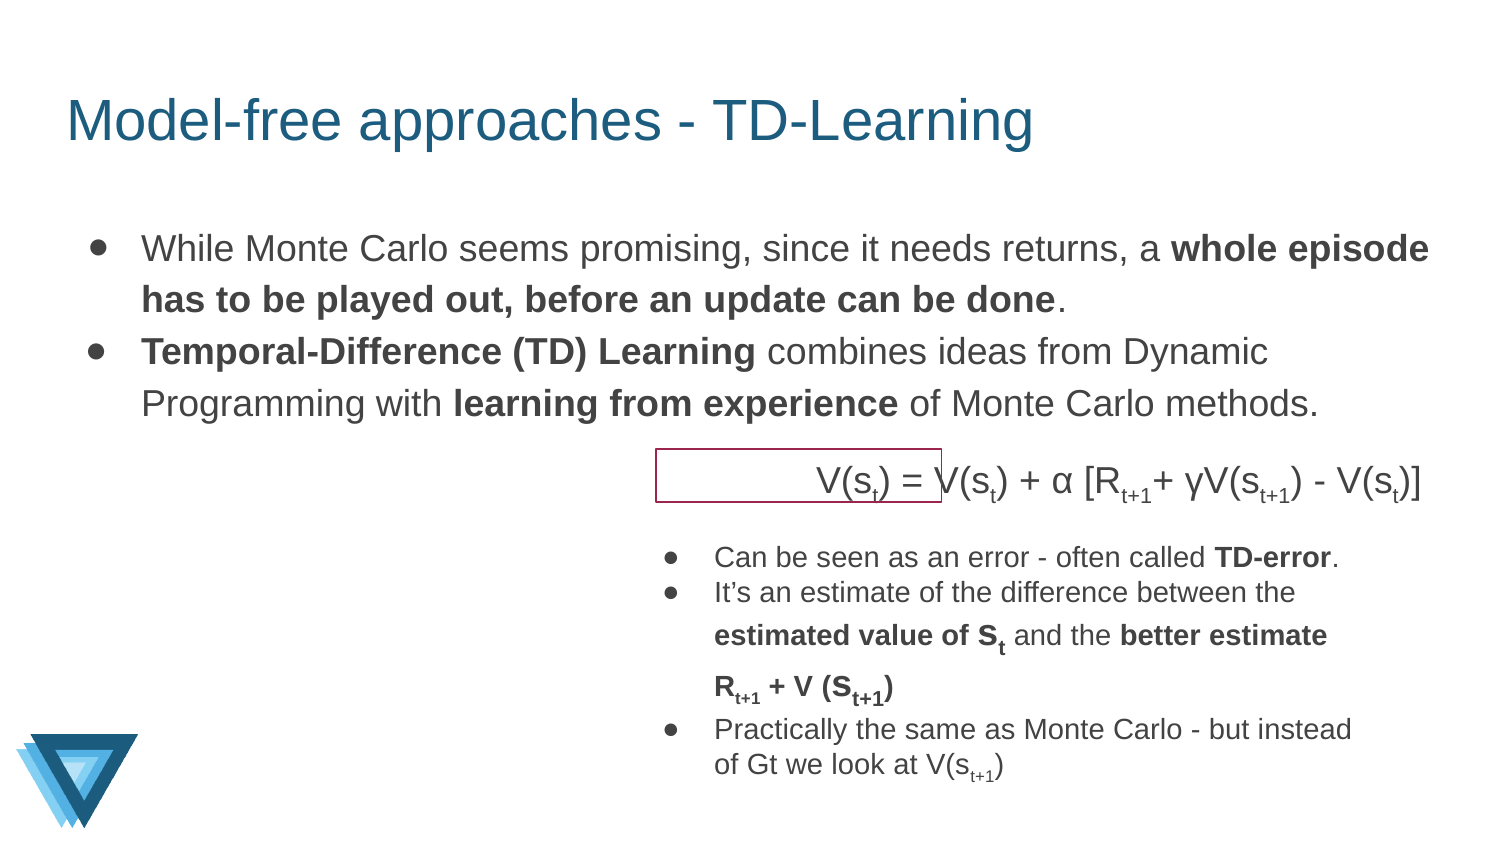

# Model-free approaches - TD-Learning

While Monte Carlo seems promising, since it needs returns, a whole episode has to be played out, before an update can be done.
Temporal-Difference (TD) Learning combines ideas from Dynamic Programming with learning from experience of Monte Carlo methods.
					V(st) = V(st) + α [Rt+1+ γV(st+1) - V(st)]

Can be seen as an error - often called TD-error.
It’s an estimate of the difference between the estimated value of st and the better estimate Rt+1 + V (st+1)
Practically the same as Monte Carlo - but instead of Gt we look at V(st+1)